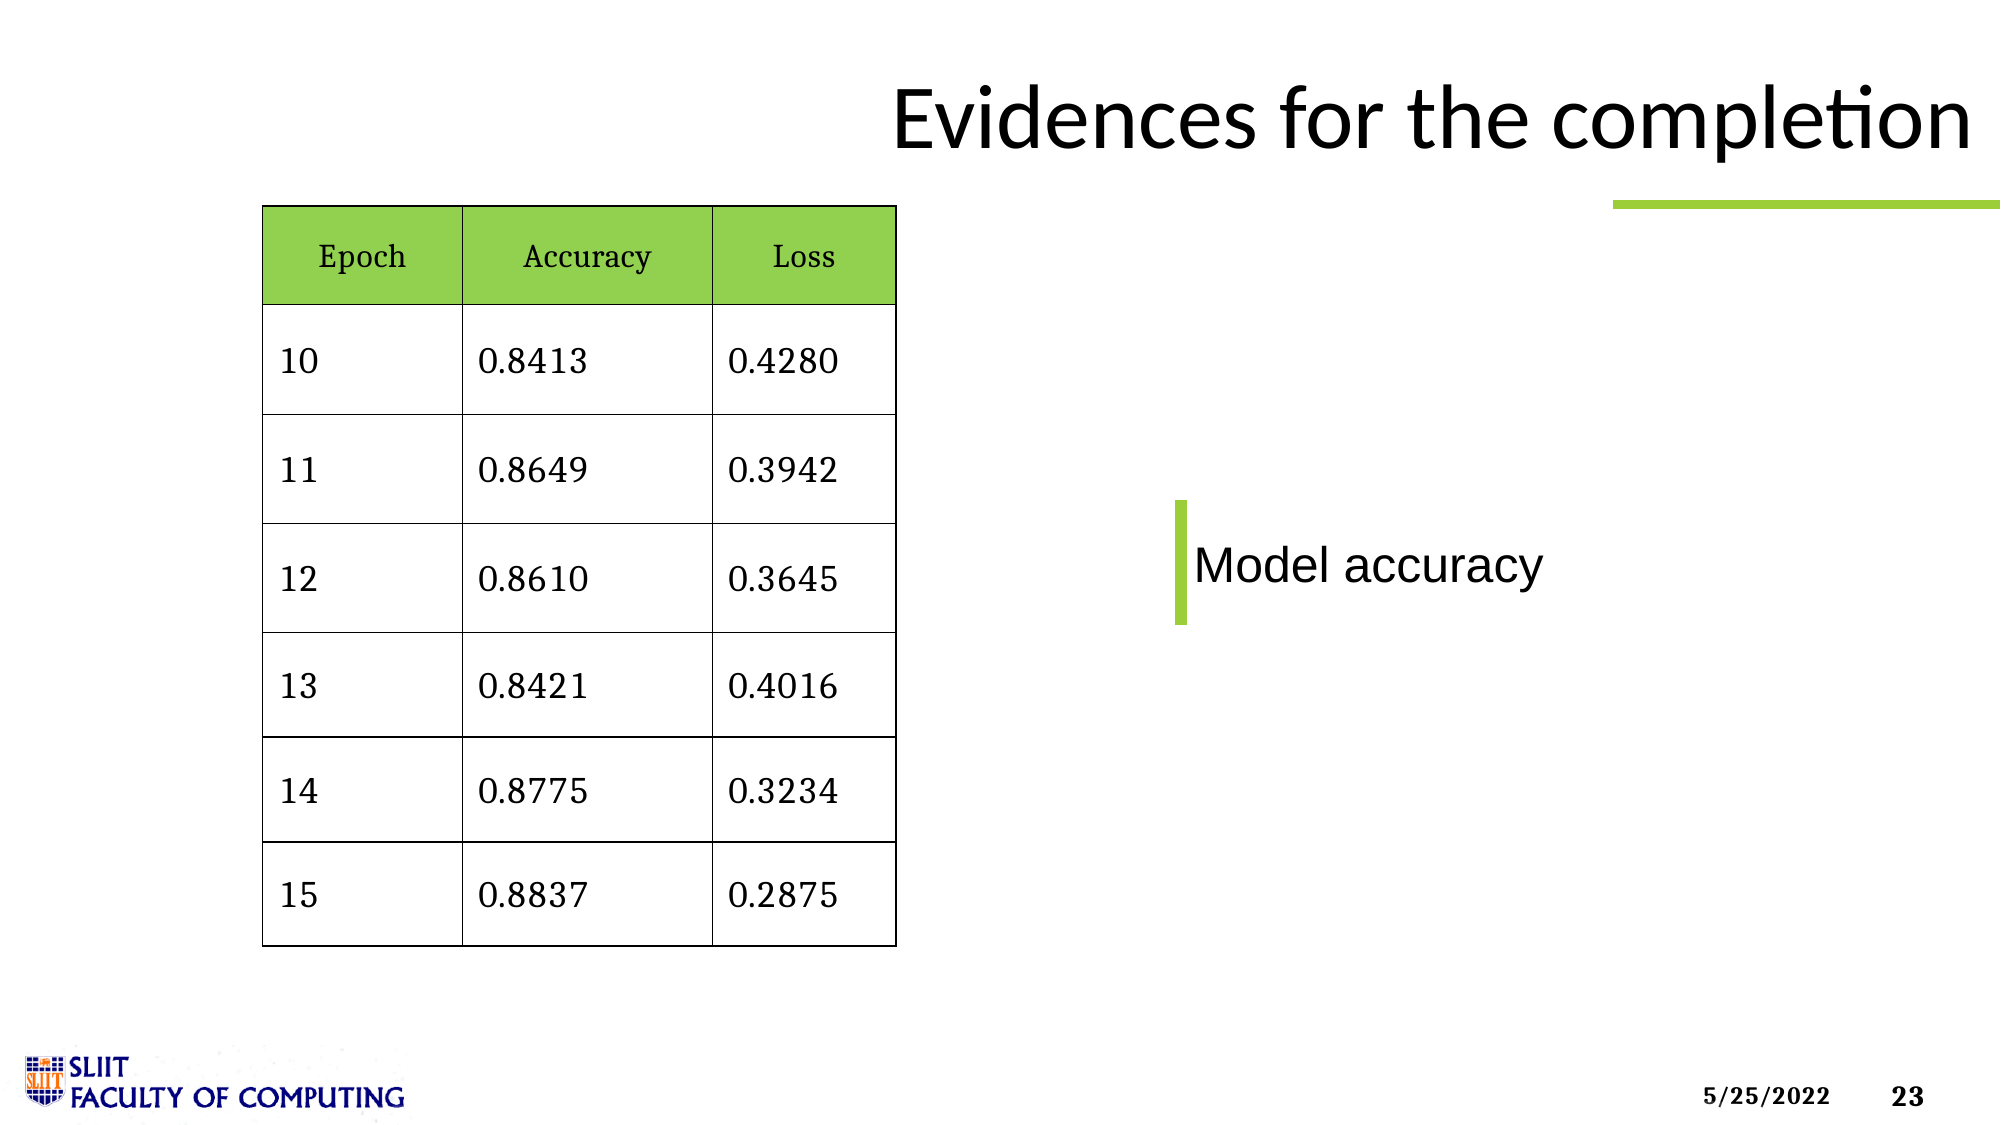

# Evidences for the completion
| Epoch | Accuracy | Loss |
| --- | --- | --- |
| 10 | 0.8413 | 0.4280 |
| 11 | 0.8649 | 0.3942 |
| 12 | 0.8610 | 0.3645 |
| 13 | 0.8421 | 0.4016 |
| 14 | 0.8775 | 0.3234 |
| 15 | 0.8837 | 0.2875 |
Model accuracy